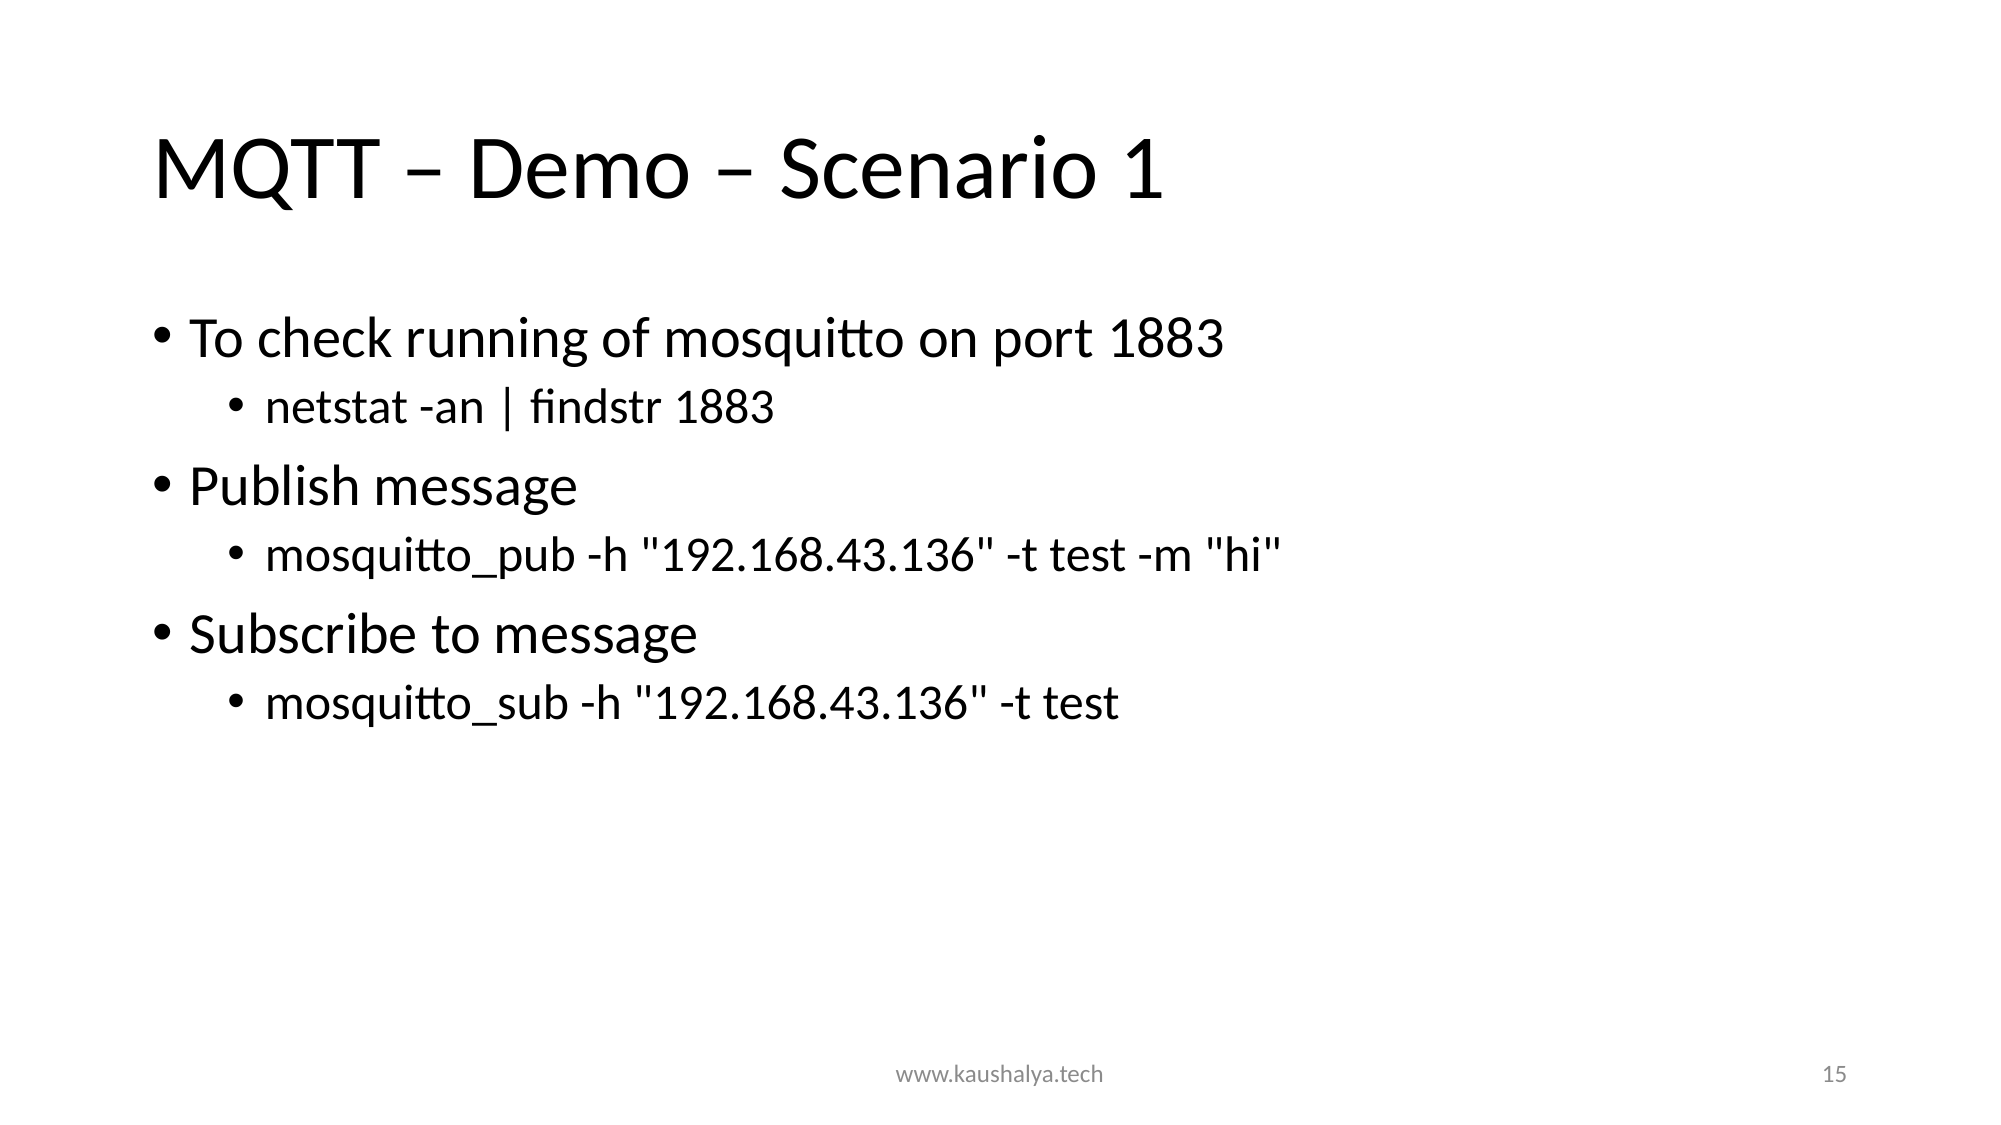

# MQTT – Demo – Scenario 1
To check running of mosquitto on port 1883
netstat -an | findstr 1883
Publish message
mosquitto_pub -h "192.168.43.136" -t test -m "hi"
Subscribe to message
mosquitto_sub -h "192.168.43.136" -t test

www.kaushalya.tech
15